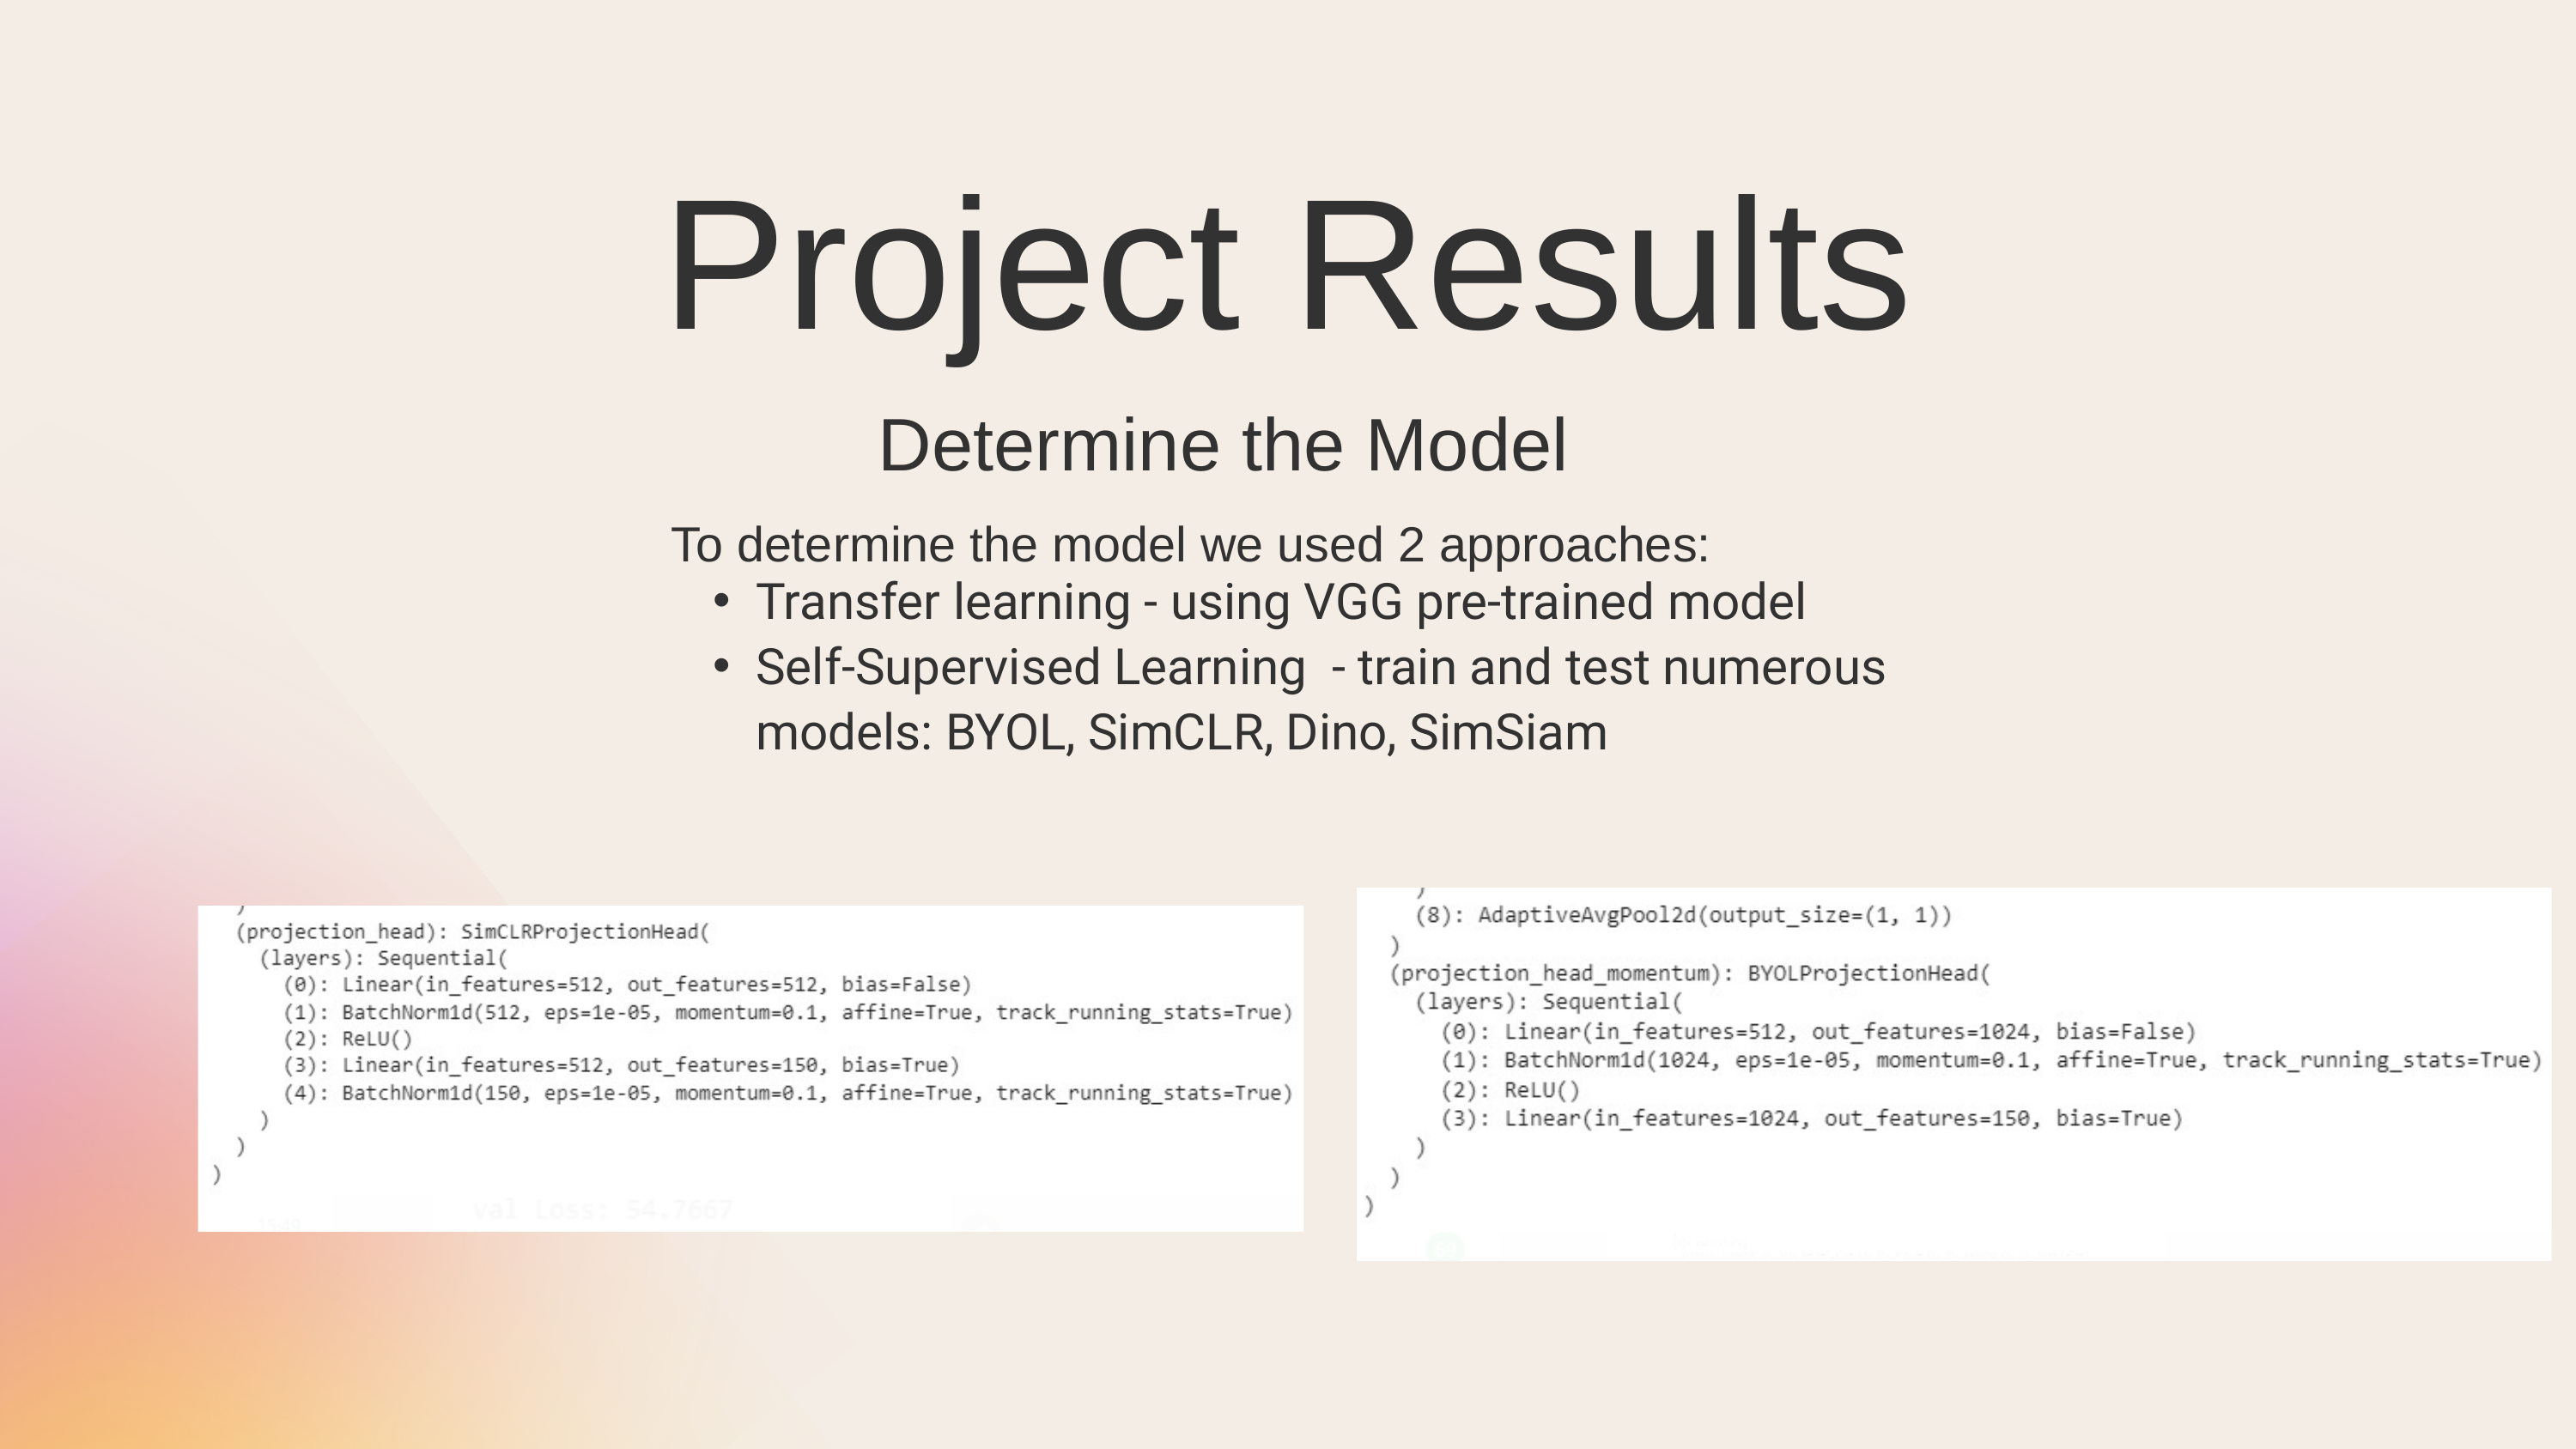

Project Results
Determine the Model

To determine the model we used 2 approaches:
Transfer learning - using VGG pre-trained model
Self-Supervised Learning  - train and test numerous models: BYOL, SimCLR, Dino, SimSiam